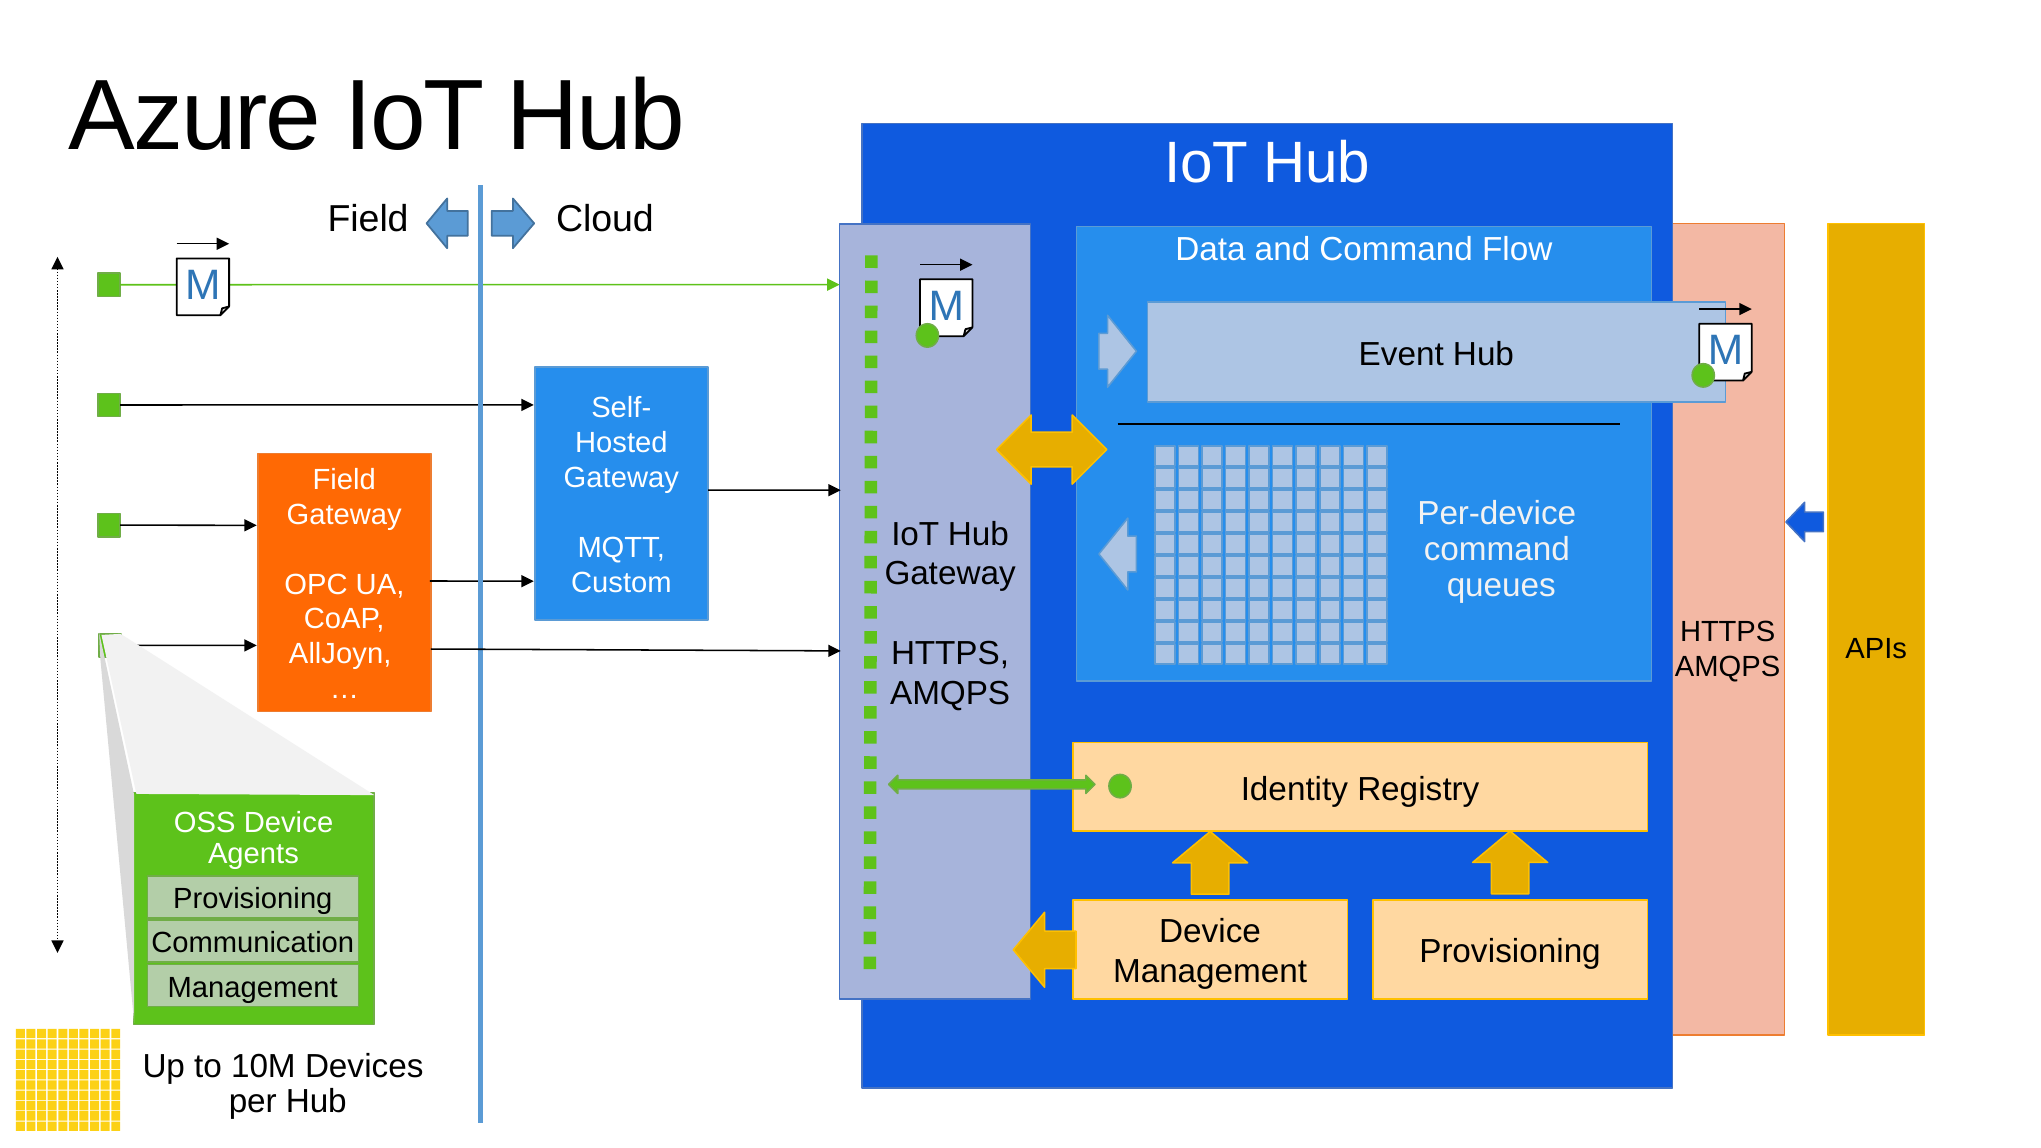

# Azure IoT Hub
IoT Hub
Field
Cloud

HTTPS
AMQPS
APIs
IoT Hub Gateway
HTTPS,
AMQPS
Data and Command Flow
M
M

Event Hub
M

Self-Hosted Gateway
MQTT,
Custom

Field Gateway
OPC UA,
CoAP, AllJoyn,
…
Per-device
command
queues

Identity Registry

OSS Device Agents

Provisioning
Device Management
Provisioning

Communication
Management
Up to 10M Devices
per Hub